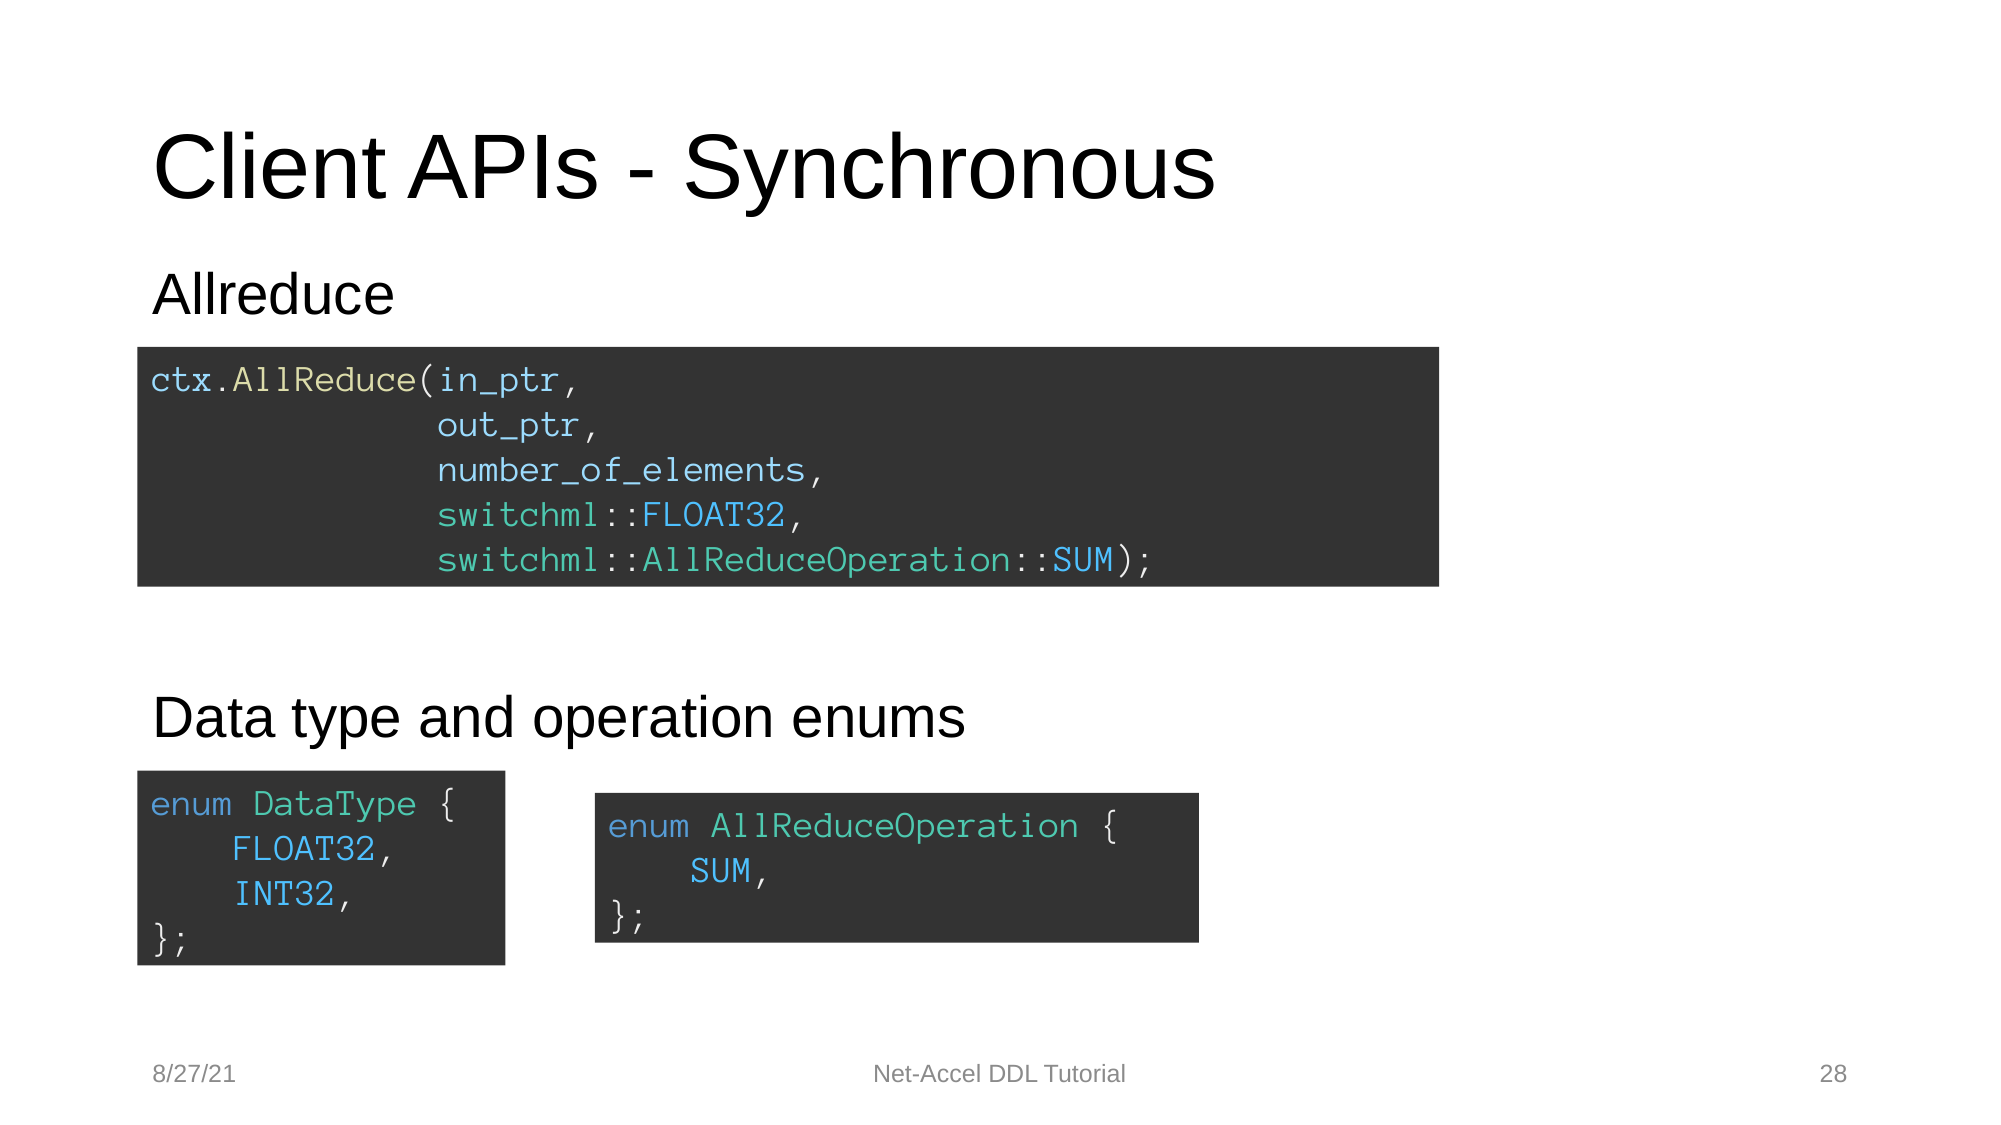

# Client APIs - Synchronous
Allreduce

ctx.AllReduce(in_ptr,
              out_ptr,
              number_of_elements,
              switchml::FLOAT32,
              switchml::AllReduceOperation::SUM);
Data type and operation enums

enum DataType {
    FLOAT32,
    INT32,
};
enum AllReduceOperation {
    SUM,
};
8/27/21
Net-Accel DDL Tutorial
28